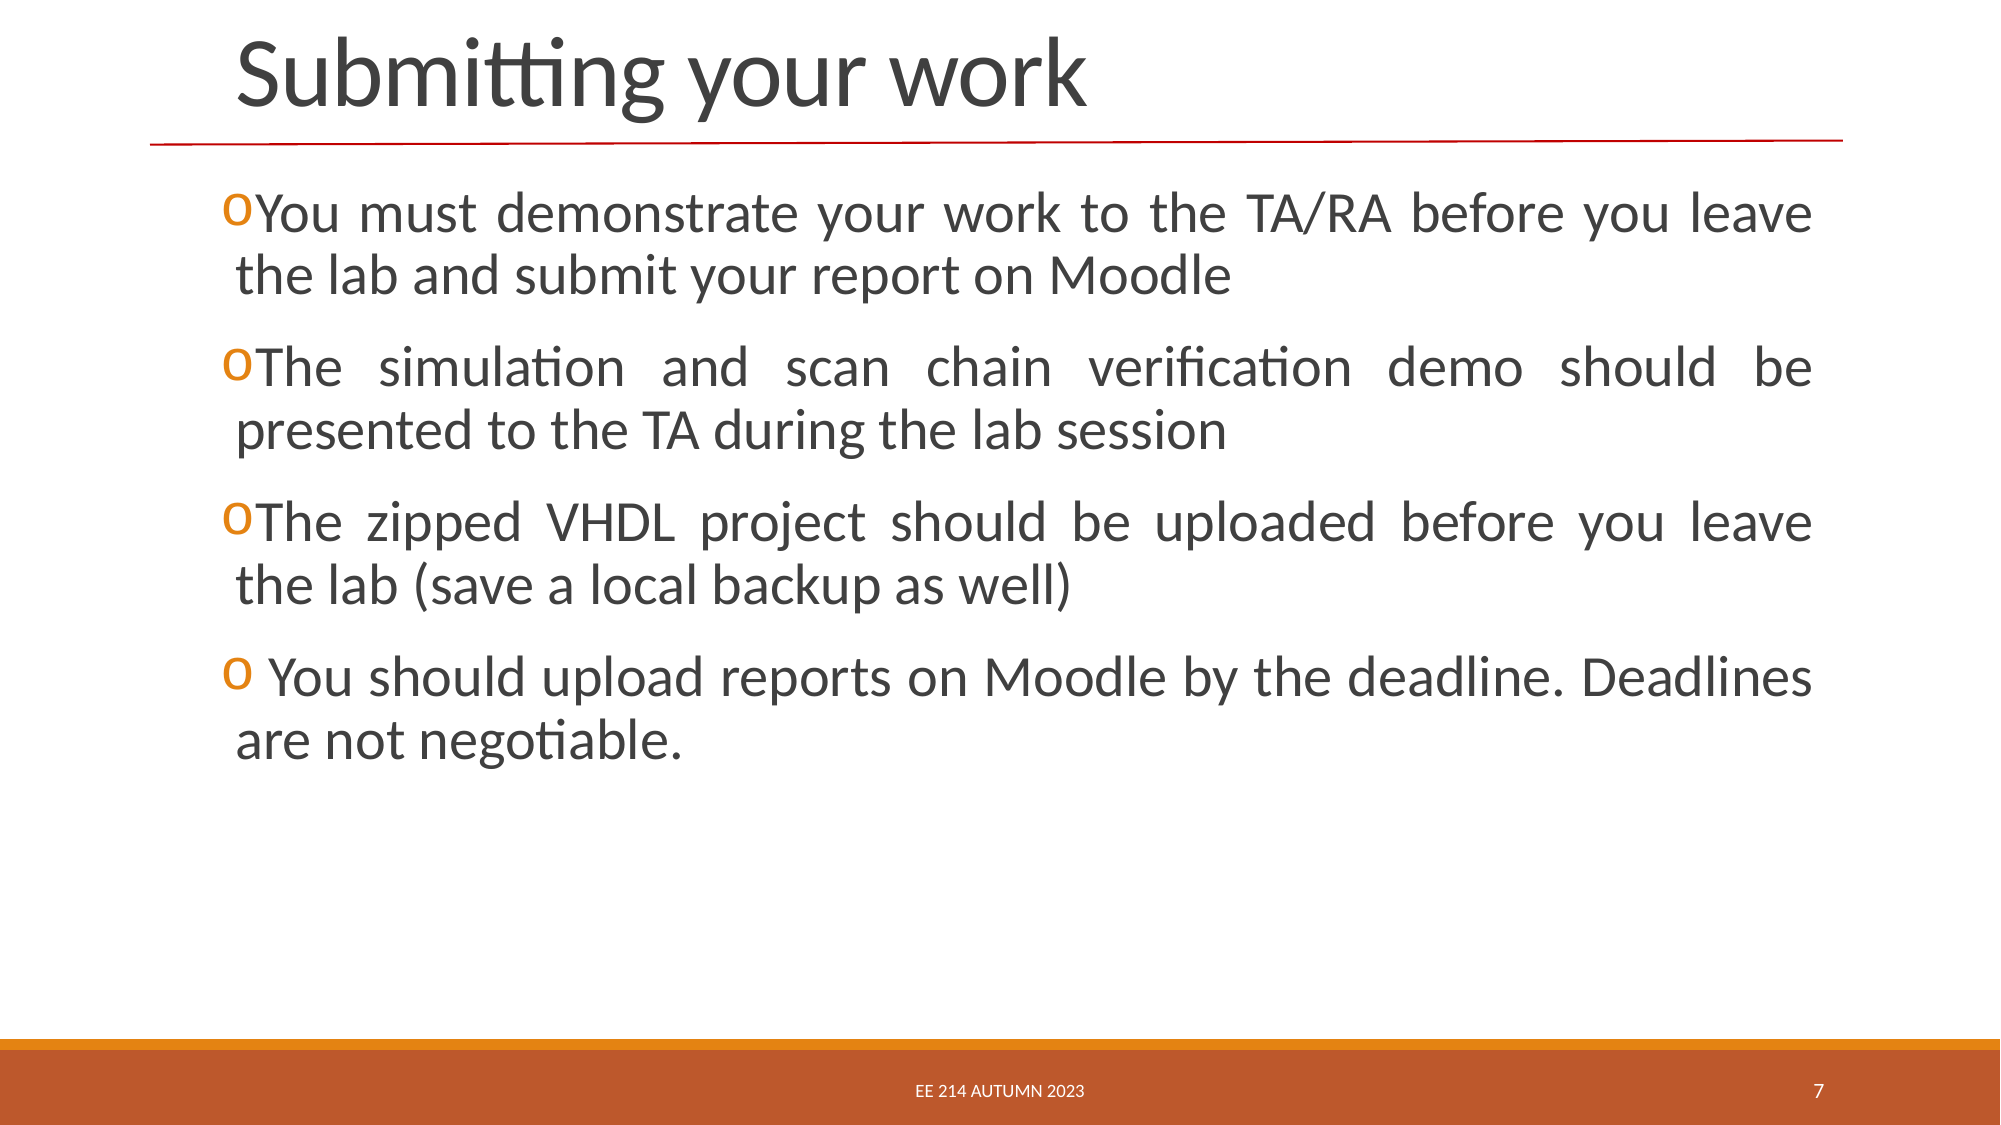

# Submitting your work
You must demonstrate your work to the TA/RA before you leave the lab and submit your report on Moodle
The simulation and scan chain verification demo should be presented to the TA during the lab session
The zipped VHDL project should be uploaded before you leave the lab (save a local backup as well)
 You should upload reports on Moodle by the deadline. Deadlines are not negotiable.
EE 214 Autumn 2023
7